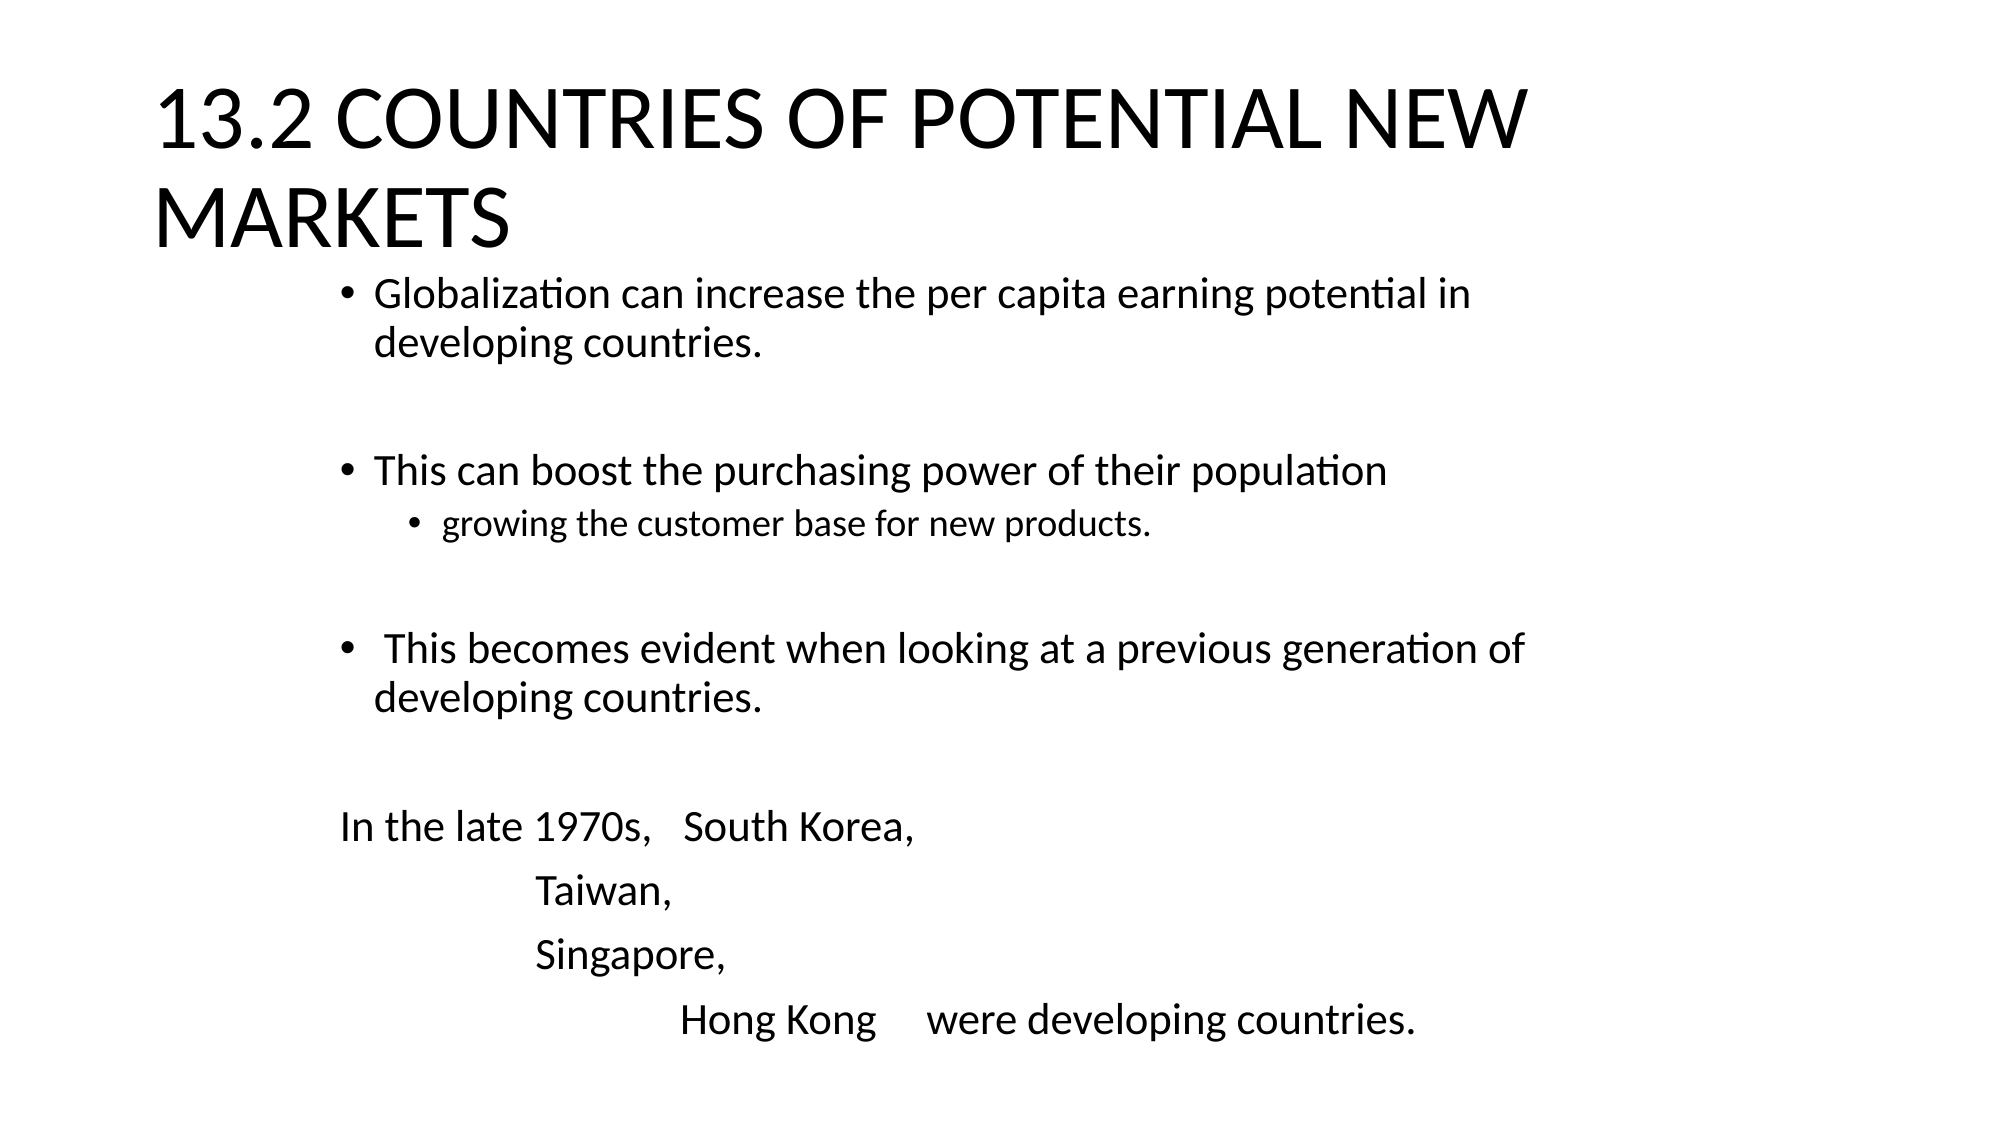

# 13.2 COUNTRIES OF POTENTIAL NEW MARKETS
Globalization can increase the per capita earning potential in developing countries.

This can boost the purchasing power of their population
growing the customer base for new products.

 This becomes evident when looking at a previous generation of developing countries.

In the late 1970s,   South Korea,
		        Taiwan,
		        Singapore,
                                  Hong Kong     were developing countries.